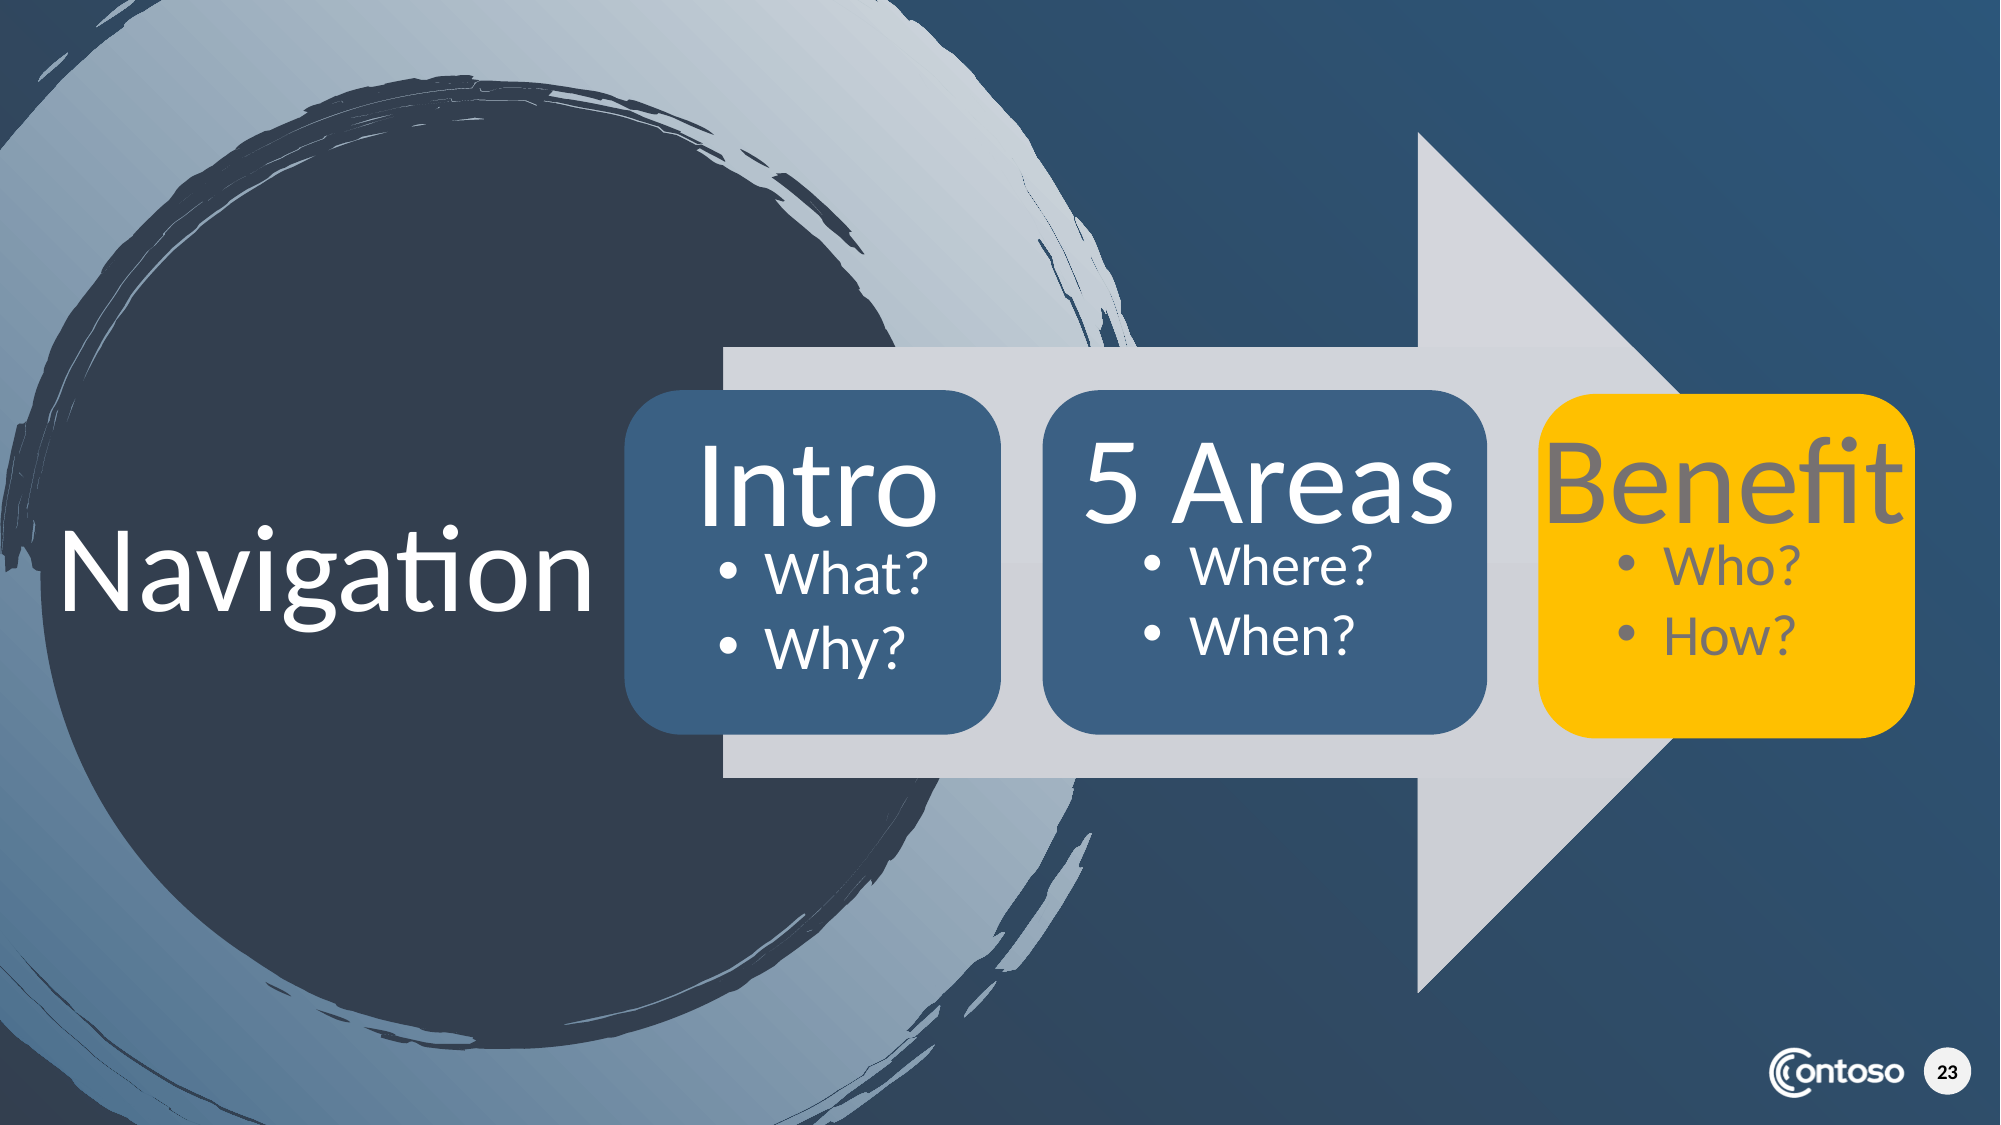

5 Areas
Benefit
Intro
Navigation
Who?
How?
Where?
When?
What?
Why?
23